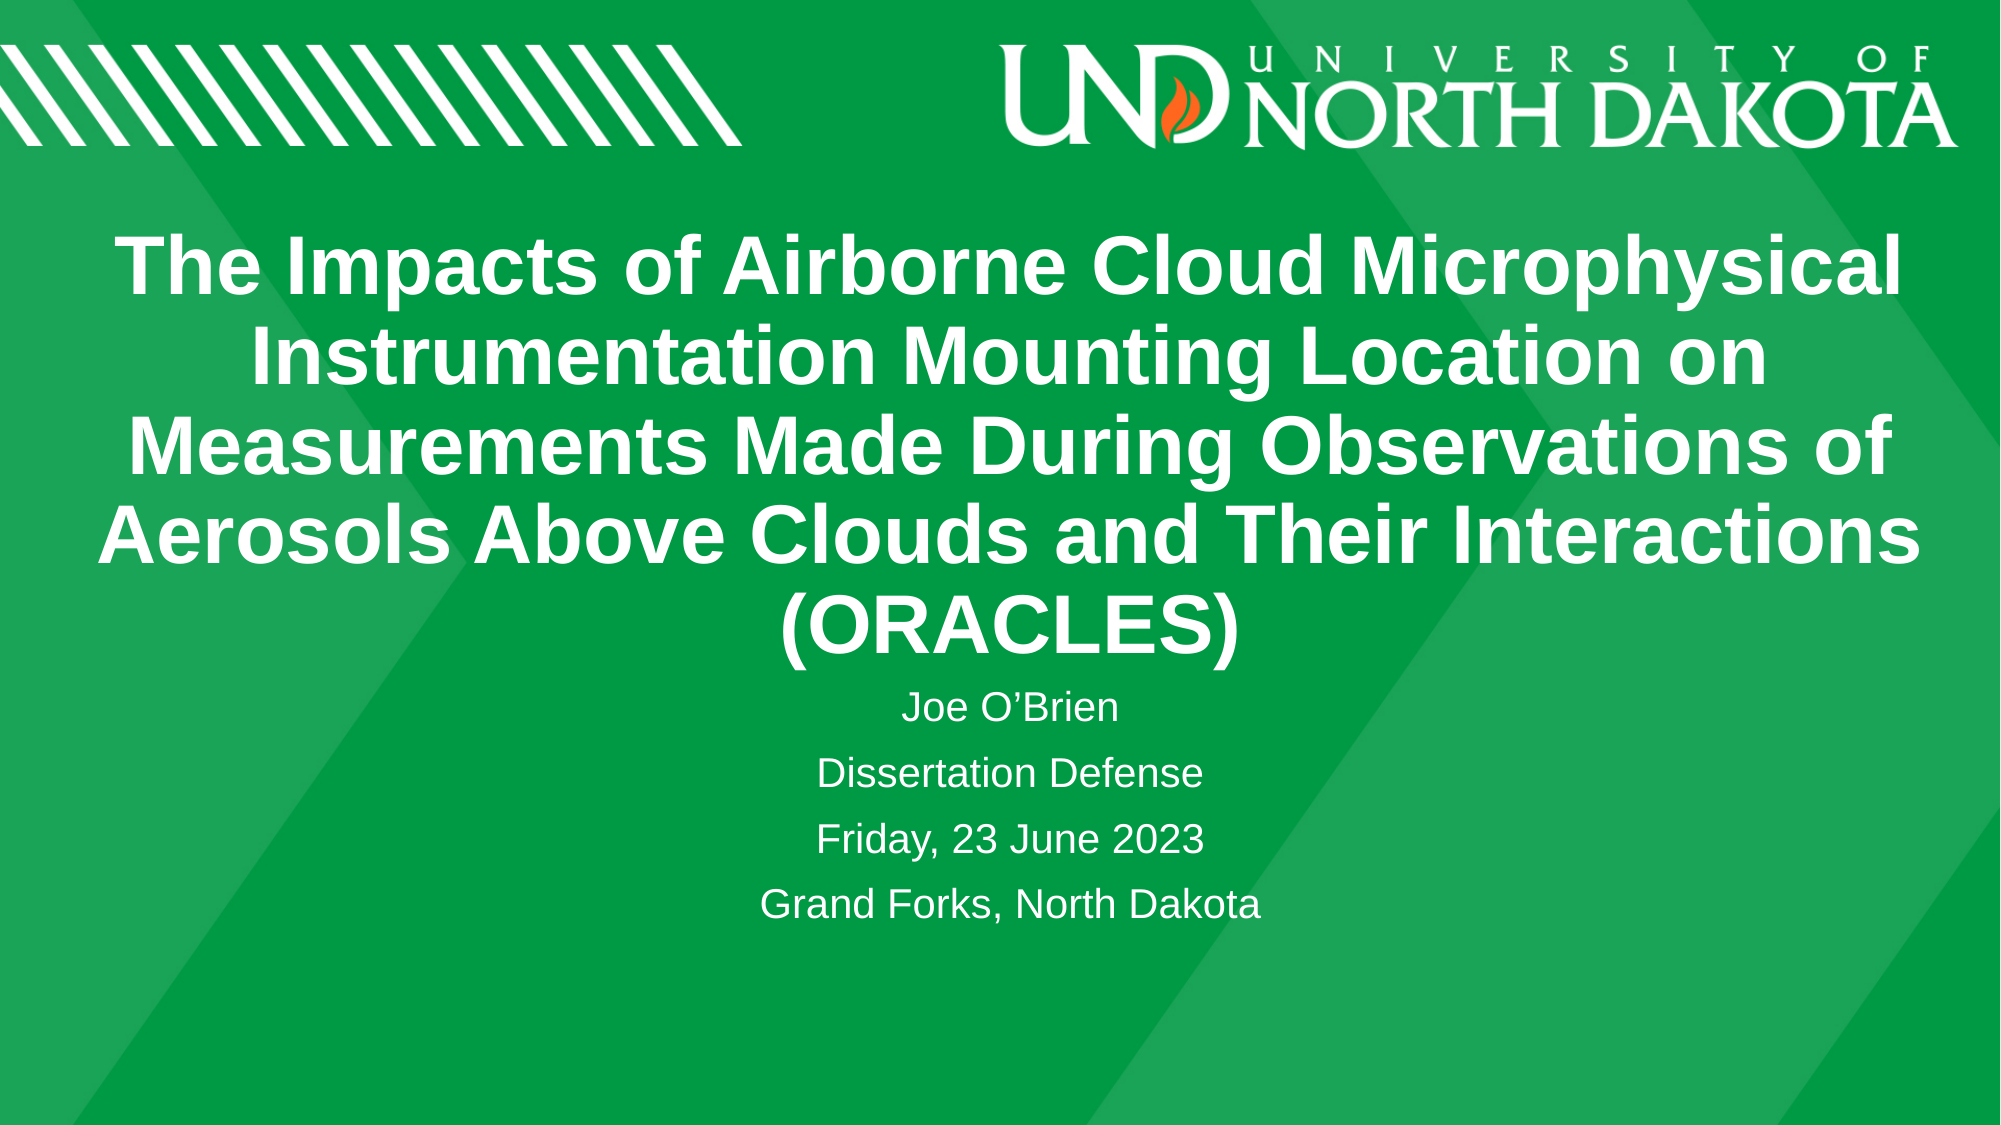

# The Impacts of Airborne Cloud Microphysical Instrumentation Mounting Location on Measurements Made During Observations of Aerosols Above Clouds and Their Interactions (ORACLES)
Joe O’Brien
Dissertation Defense
Friday, 23 June 2023
Grand Forks, North Dakota